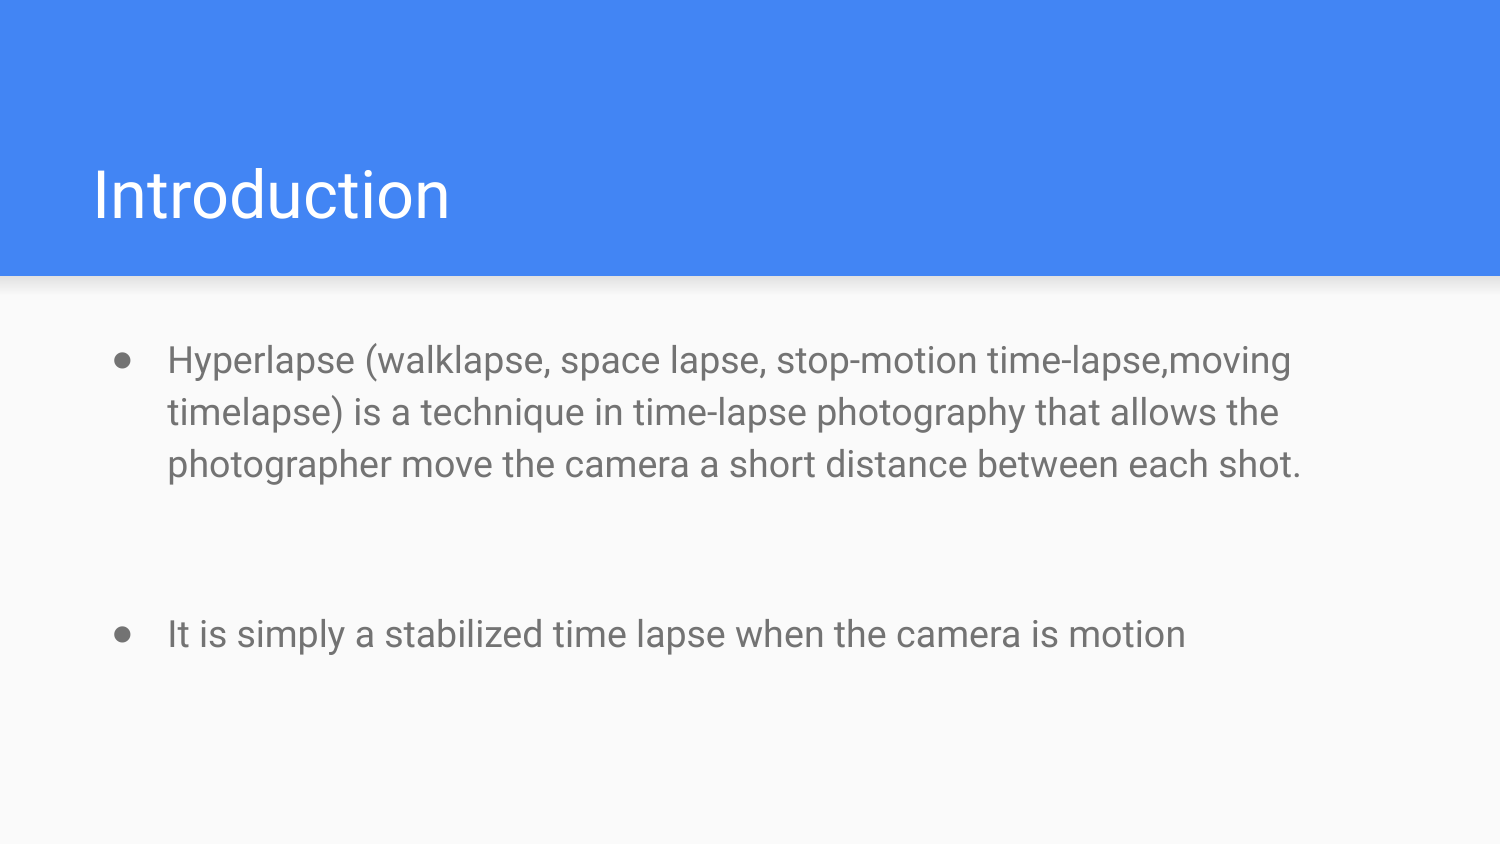

# Introduction
Hyperlapse (walklapse, space lapse, stop-motion time-lapse,moving timelapse) is a technique in time-lapse photography that allows the photographer move the camera a short distance between each shot.

It is simply a stabilized time lapse when the camera is motion